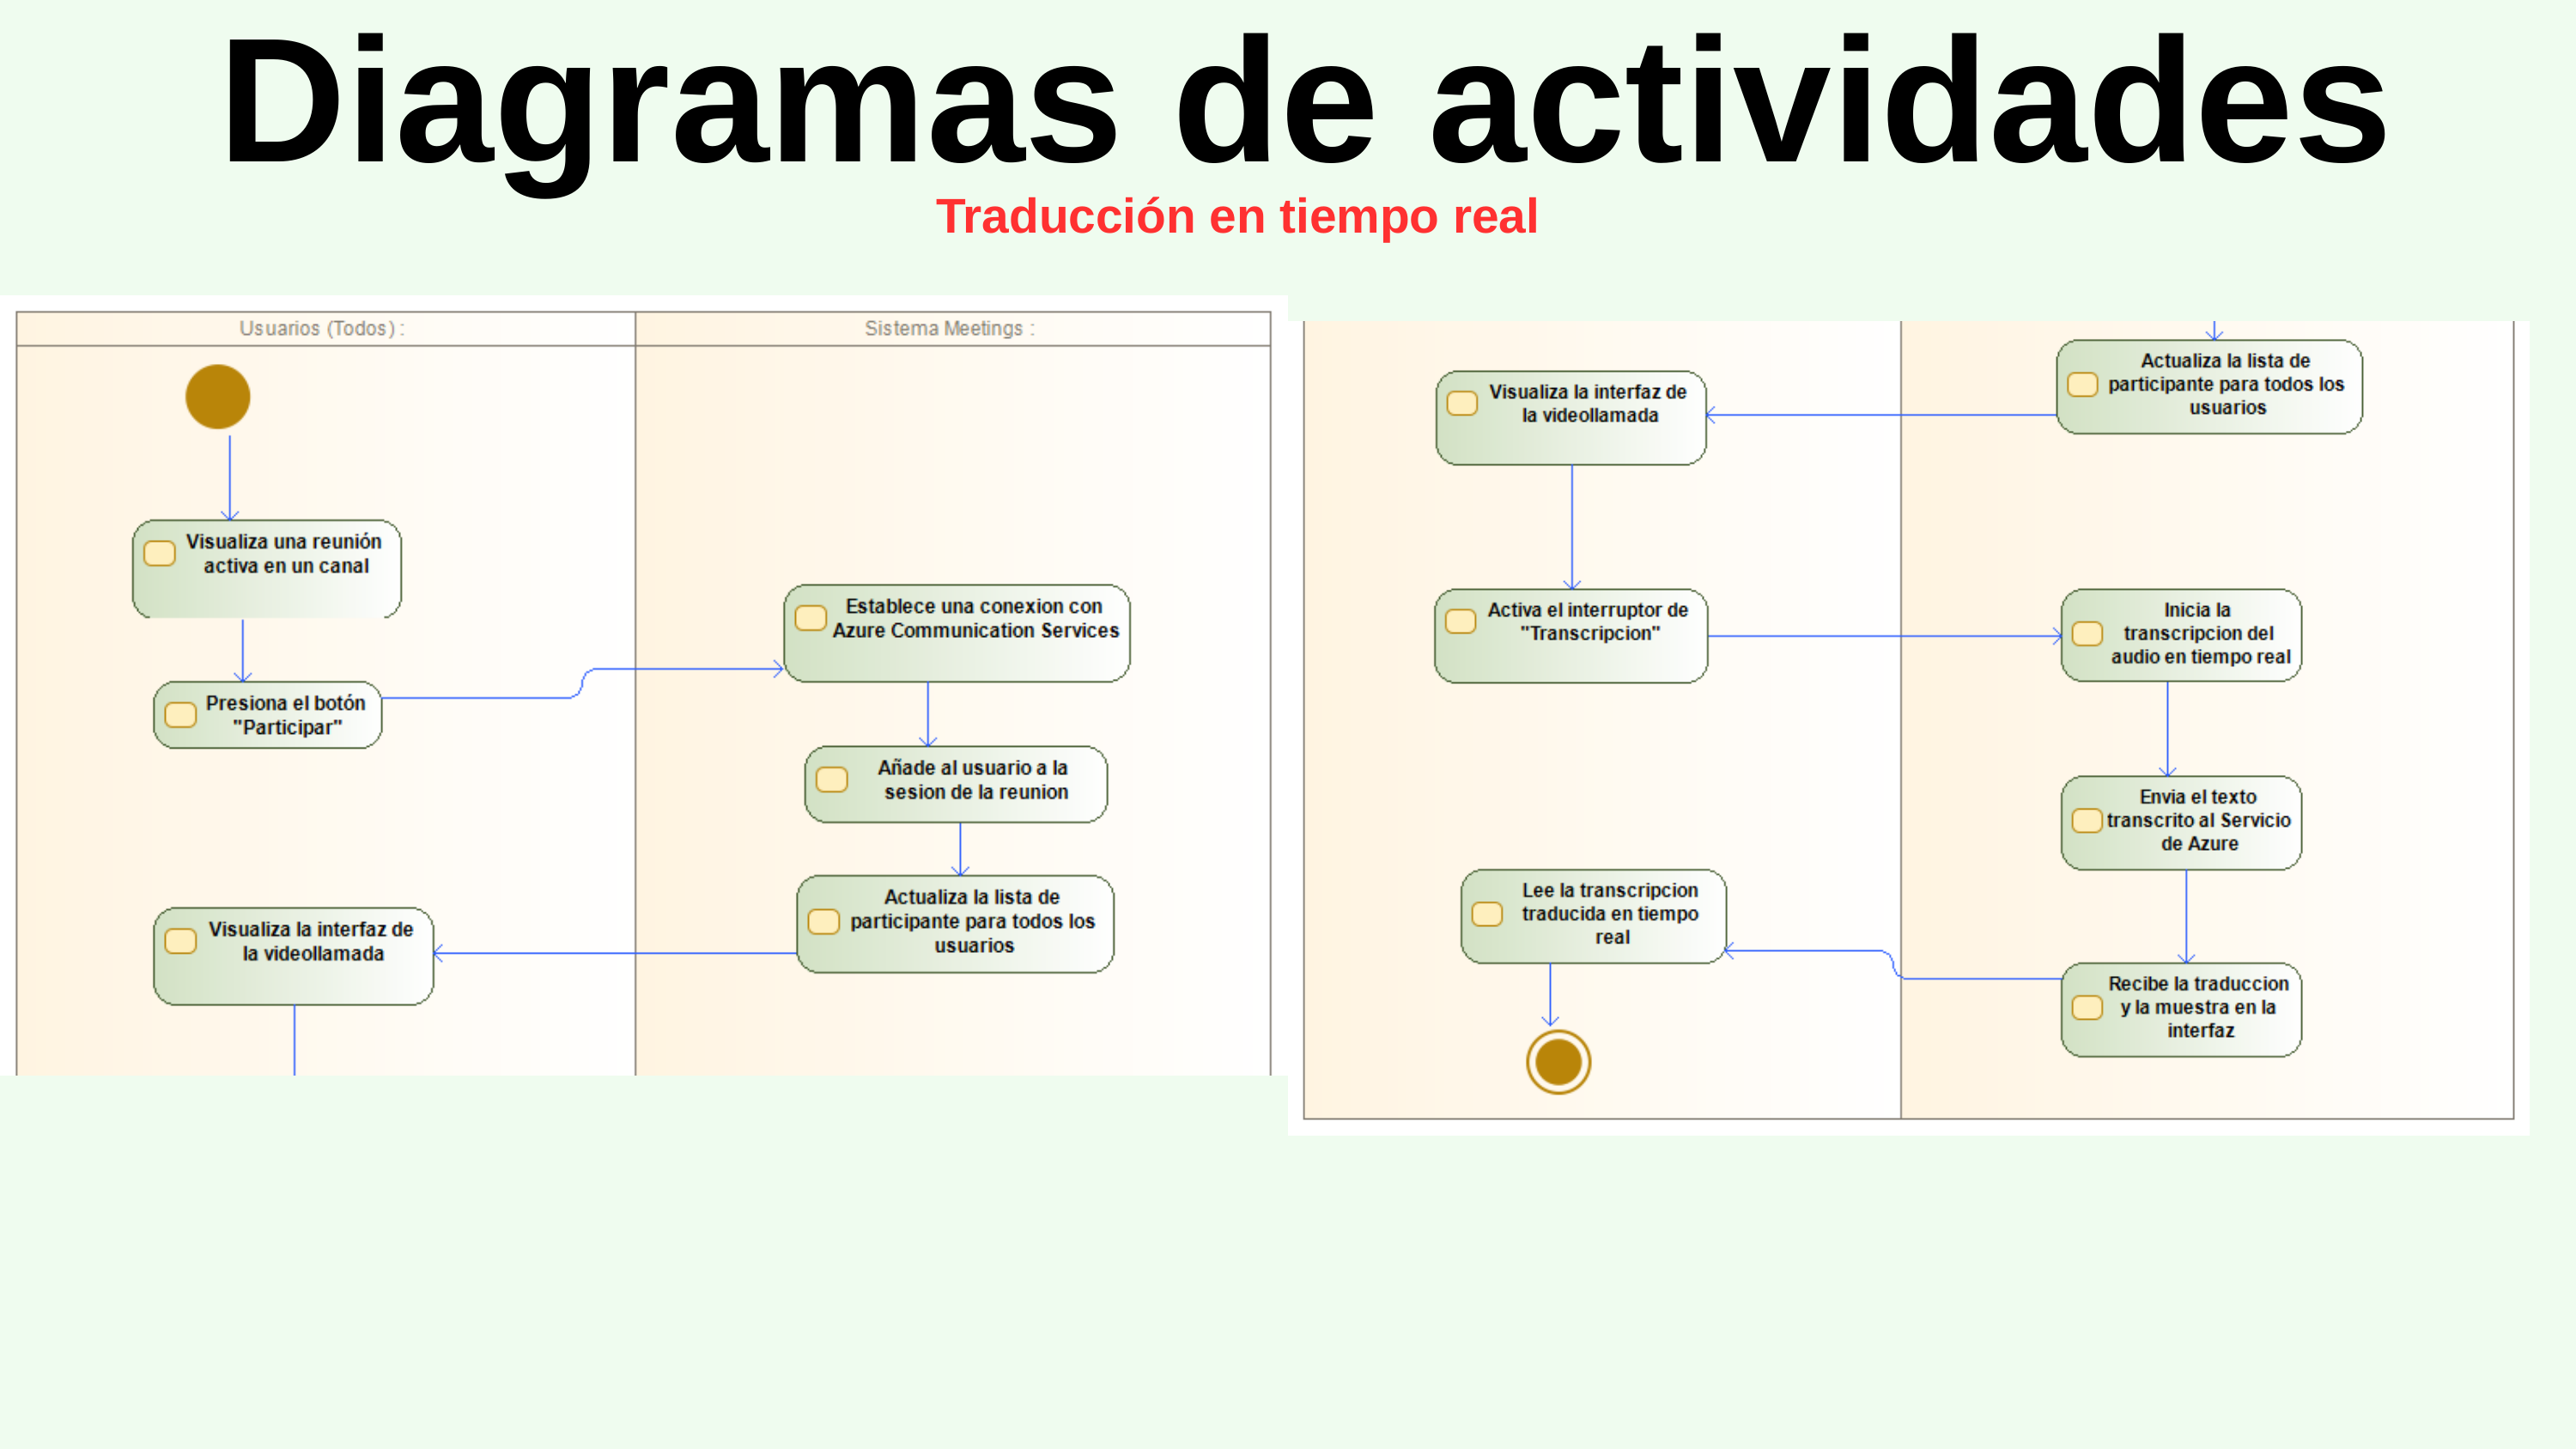

Diagramas de actividades
Traducción en tiempo real